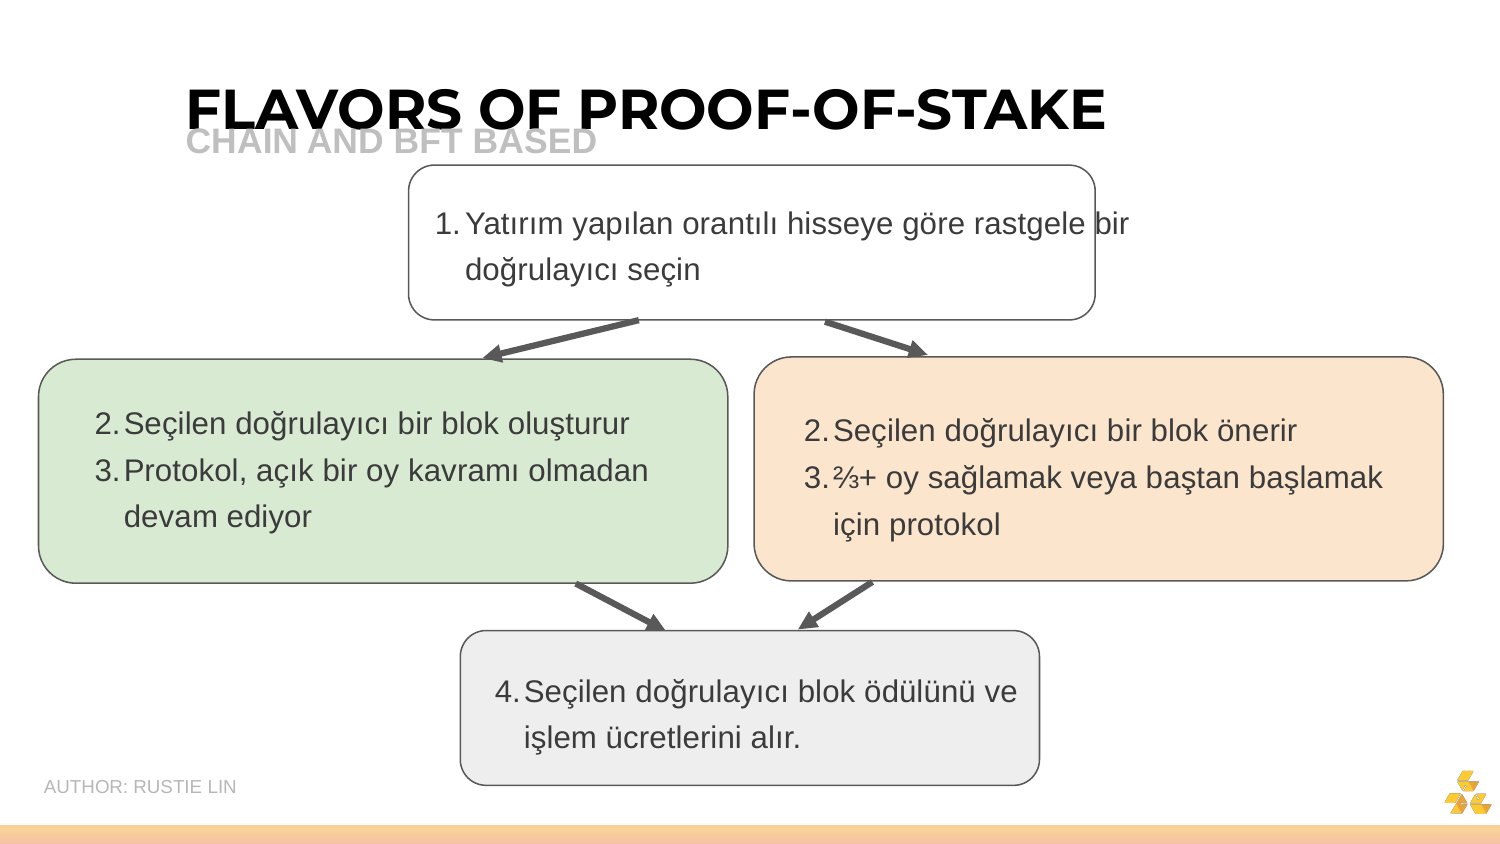

FLAVORS OF PROOF-OF-STAKE
CHAIN AND BFT BASED

Yatırım yapılan orantılı hisseye göre rastgele bir doğrulayıcı seçin

Seçilen doğrulayıcı bir blok oluşturur
Protokol, açık bir oy kavramı olmadan devam ediyor

Seçilen doğrulayıcı bir blok önerir
⅔+ oy sağlamak veya baştan başlamak için protokol

Seçilen doğrulayıcı blok ödülünü ve işlem ücretlerini alır.

AUTHOR: RUSTIE LIN